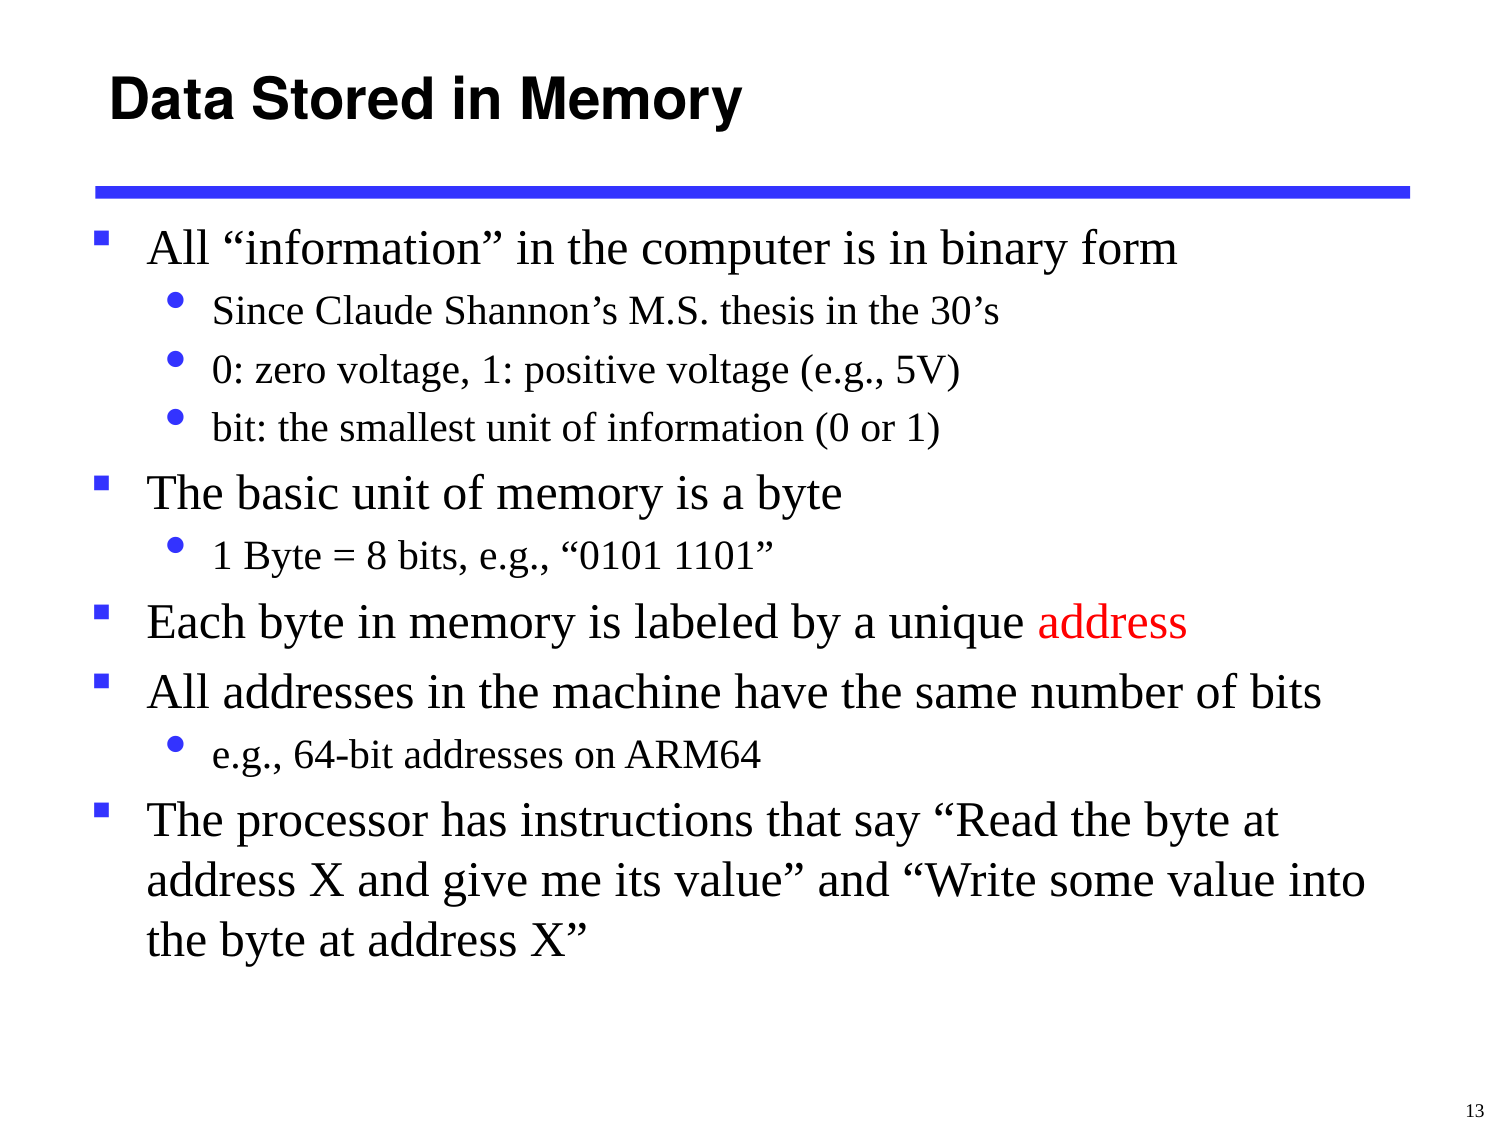

# Data Stored in Memory
All “information” in the computer is in binary form
Since Claude Shannon’s M.S. thesis in the 30’s
0: zero voltage, 1: positive voltage (e.g., 5V)
bit: the smallest unit of information (0 or 1)
The basic unit of memory is a byte
1 Byte = 8 bits, e.g., “0101 1101”
Each byte in memory is labeled by a unique address
All addresses in the machine have the same number of bits
e.g., 64-bit addresses on ARM64
The processor has instructions that say “Read the byte at address X and give me its value” and “Write some value into the byte at address X”
13